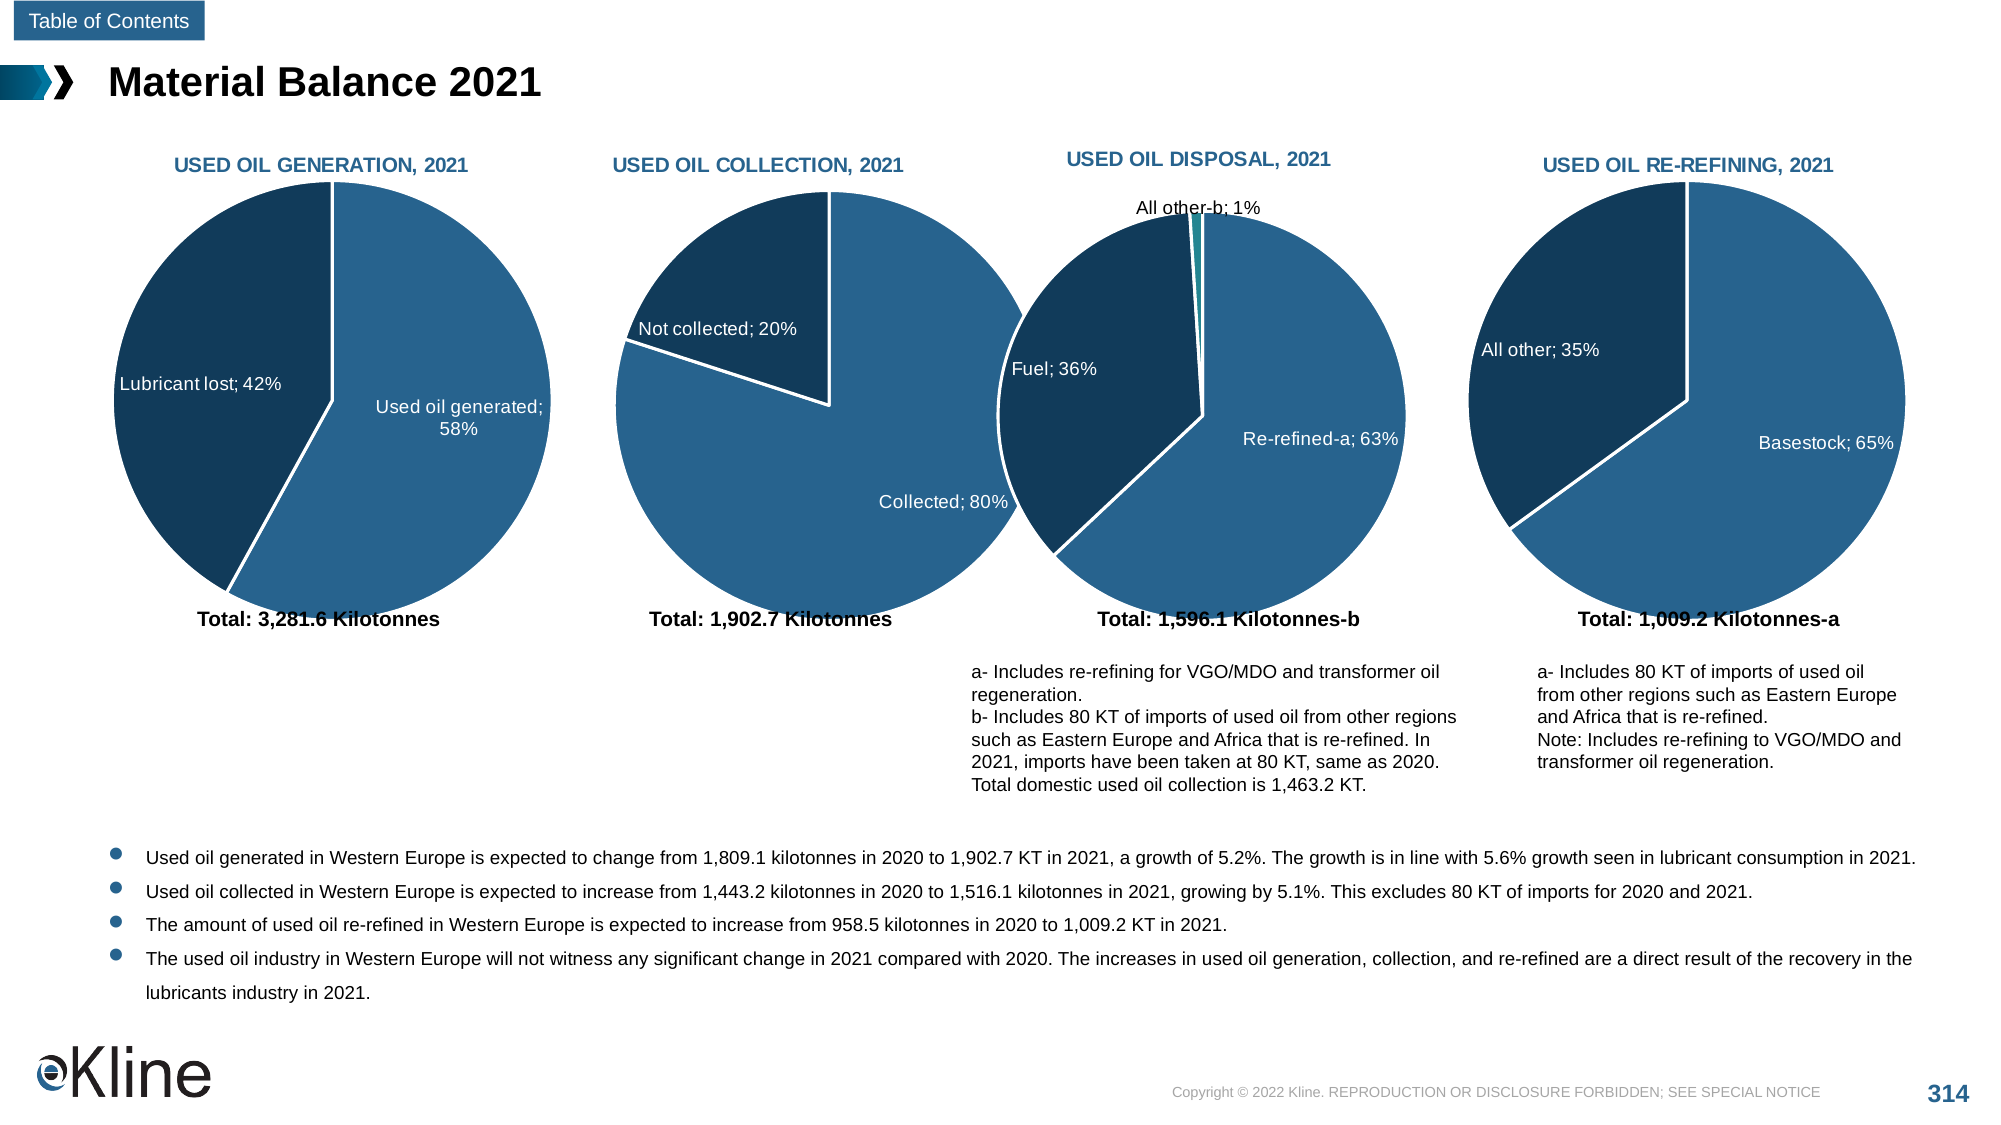

# Material Balance 2021

### Chart: USED OIL GENERATION, 2021

| Category | Sales |
|---|---|
| Used oil generated | 0.58 |
| Lubricant lost | 0.42 |

### Chart: USED OIL COLLECTION, 2021

| Category | Sales |
|---|---|
| Collected | 0.8 |
| Not collected | 0.2 |

### Chart: USED OIL DISPOSAL, 2021

| Category | Sales |
|---|---|
| Re-refined-a | 0.63 |
| Fuel | 0.36 |
| All other-b | 0.01 |

### Chart: USED OIL RE-REFINING, 2021

| Category | Sales |
|---|---|
| Basestock | 0.65 |
| All other | 0.35 |
Total: 3,281.6 Kilotonnes
Total: 1,902.7 Kilotonnes
Total: 1,596.1 Kilotonnes-b
Total: 1,009.2 Kilotonnes-a
a- Includes re-refining for VGO/MDO and transformer oil regeneration.
b- Includes 80 KT of imports of used oil from other regions such as Eastern Europe and Africa that is re-refined. In 2021, imports have been taken at 80 KT, same as 2020. Total domestic used oil collection is 1,463.2 KT.
a- Includes 80 KT of imports of used oil from other regions such as Eastern Europe and Africa that is re-refined.
Note: Includes re-refining to VGO/MDO and transformer oil regeneration.
Used oil generated in Western Europe is expected to change from 1,809.1 kilotonnes in 2020 to 1,902.7 KT in 2021, a growth of 5.2%. The growth is in line with 5.6% growth seen in lubricant consumption in 2021.
Used oil collected in Western Europe is expected to increase from 1,443.2 kilotonnes in 2020 to 1,516.1 kilotonnes in 2021, growing by 5.1%. This excludes 80 KT of imports for 2020 and 2021.
The amount of used oil re-refined in Western Europe is expected to increase from 958.5 kilotonnes in 2020 to 1,009.2 KT in 2021.
The used oil industry in Western Europe will not witness any significant change in 2021 compared with 2020. The increases in used oil generation, collection, and re-refined are a direct result of the recovery in the lubricants industry in 2021.